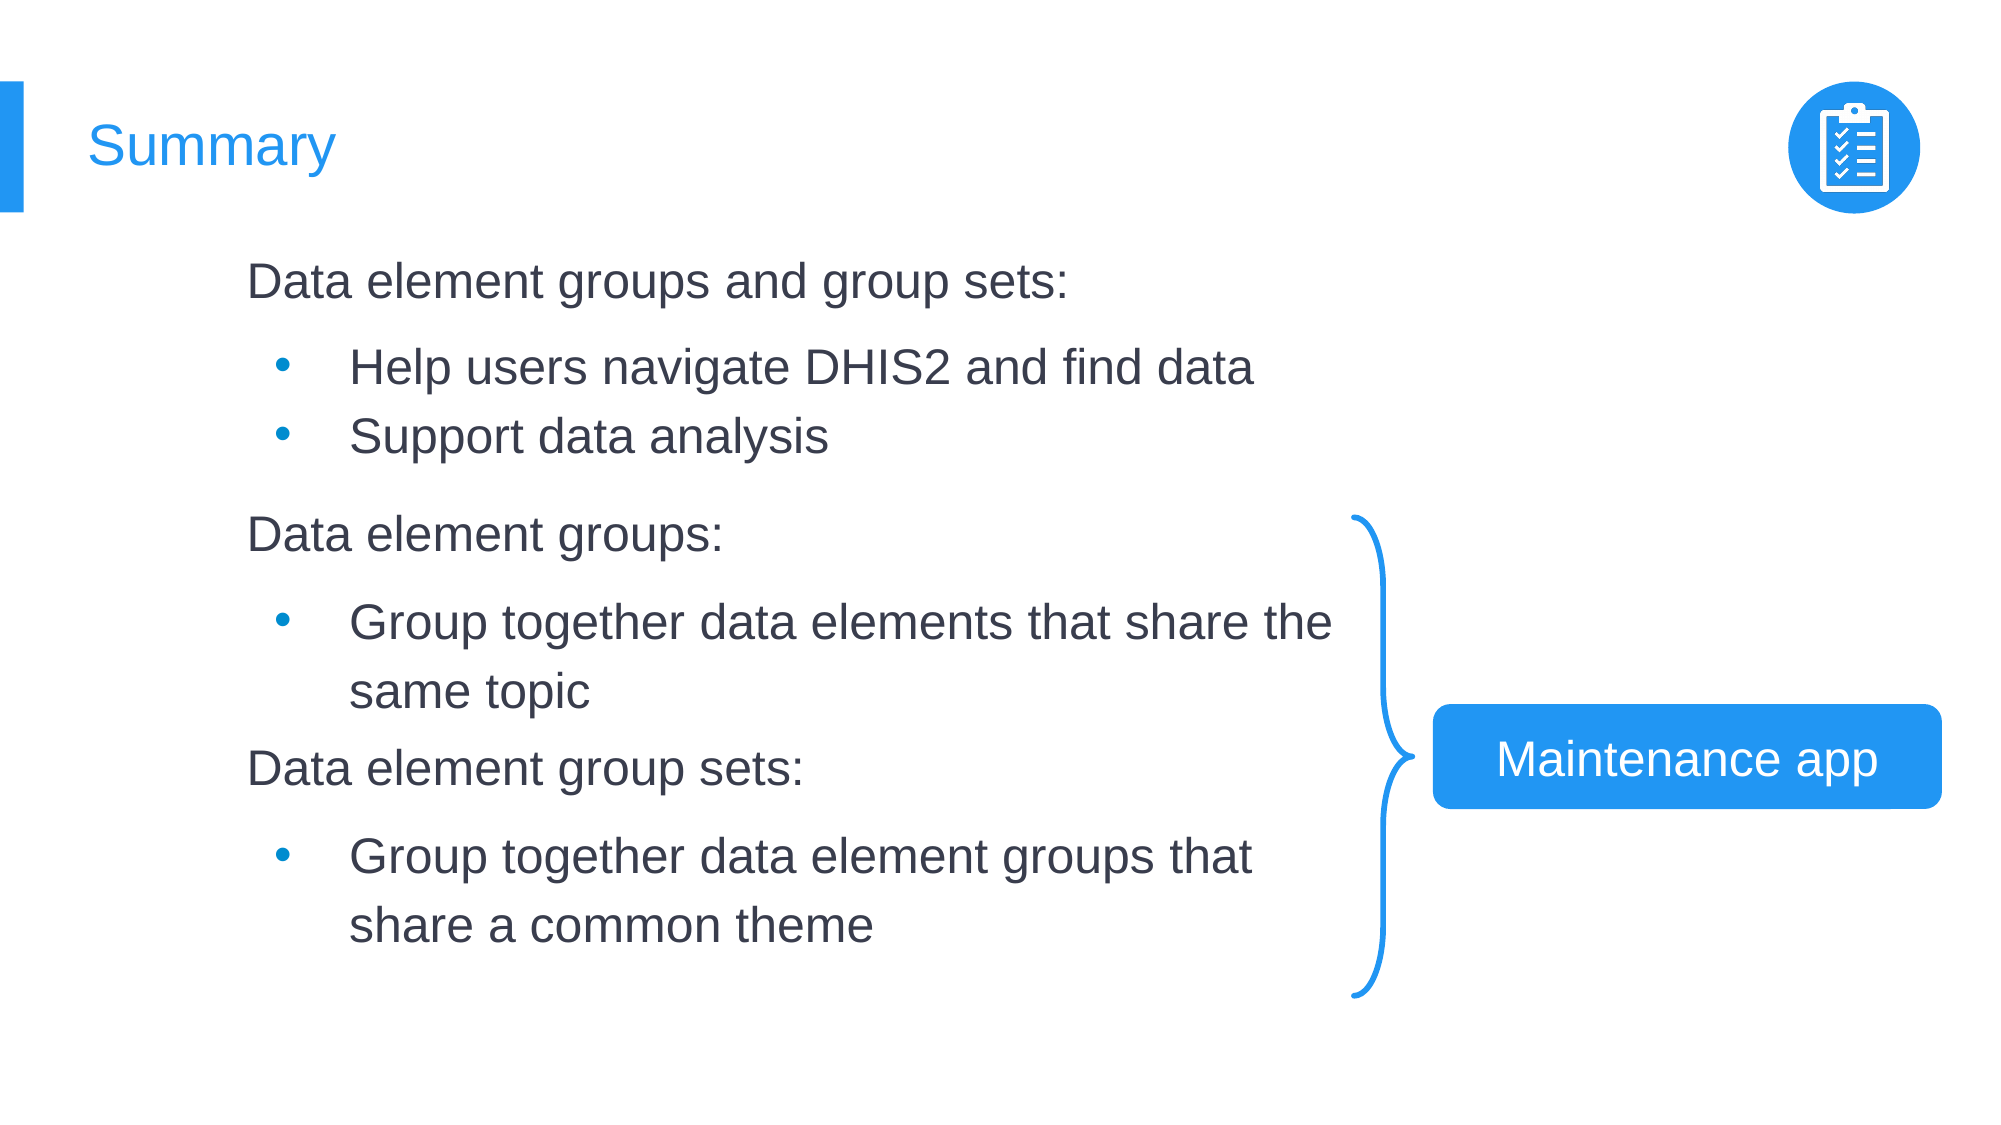

# Summary
Data element groups and group sets:
Help users navigate DHIS2 and find data
Support data analysis
Data element groups:

Group together data elements that share the same topic
Maintenance app
Data element group sets:
Group together data element groups that share a common theme